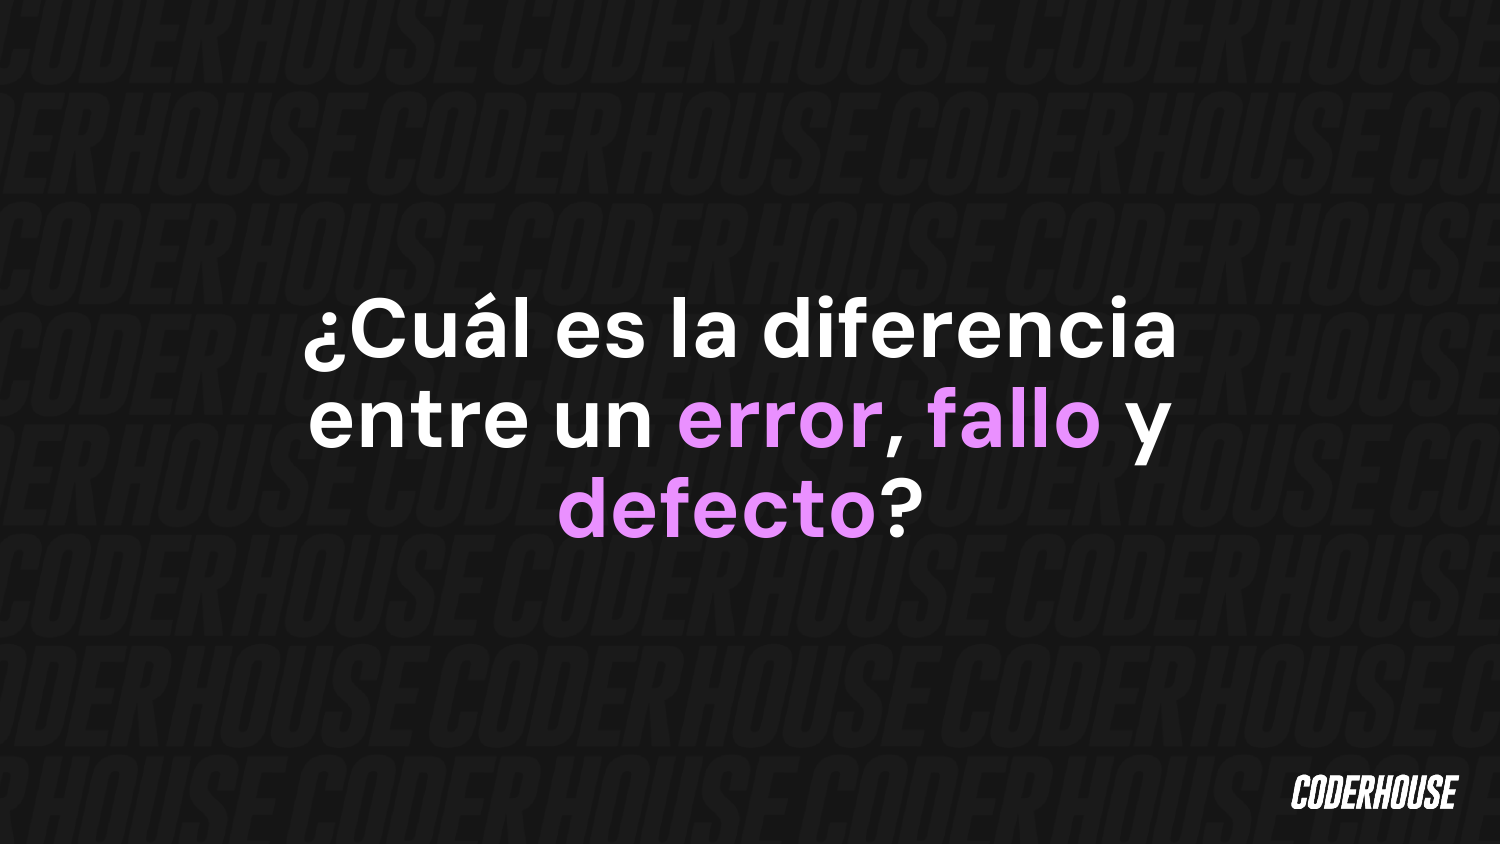

¿Cuál es la diferencia entre un error, fallo y defecto?